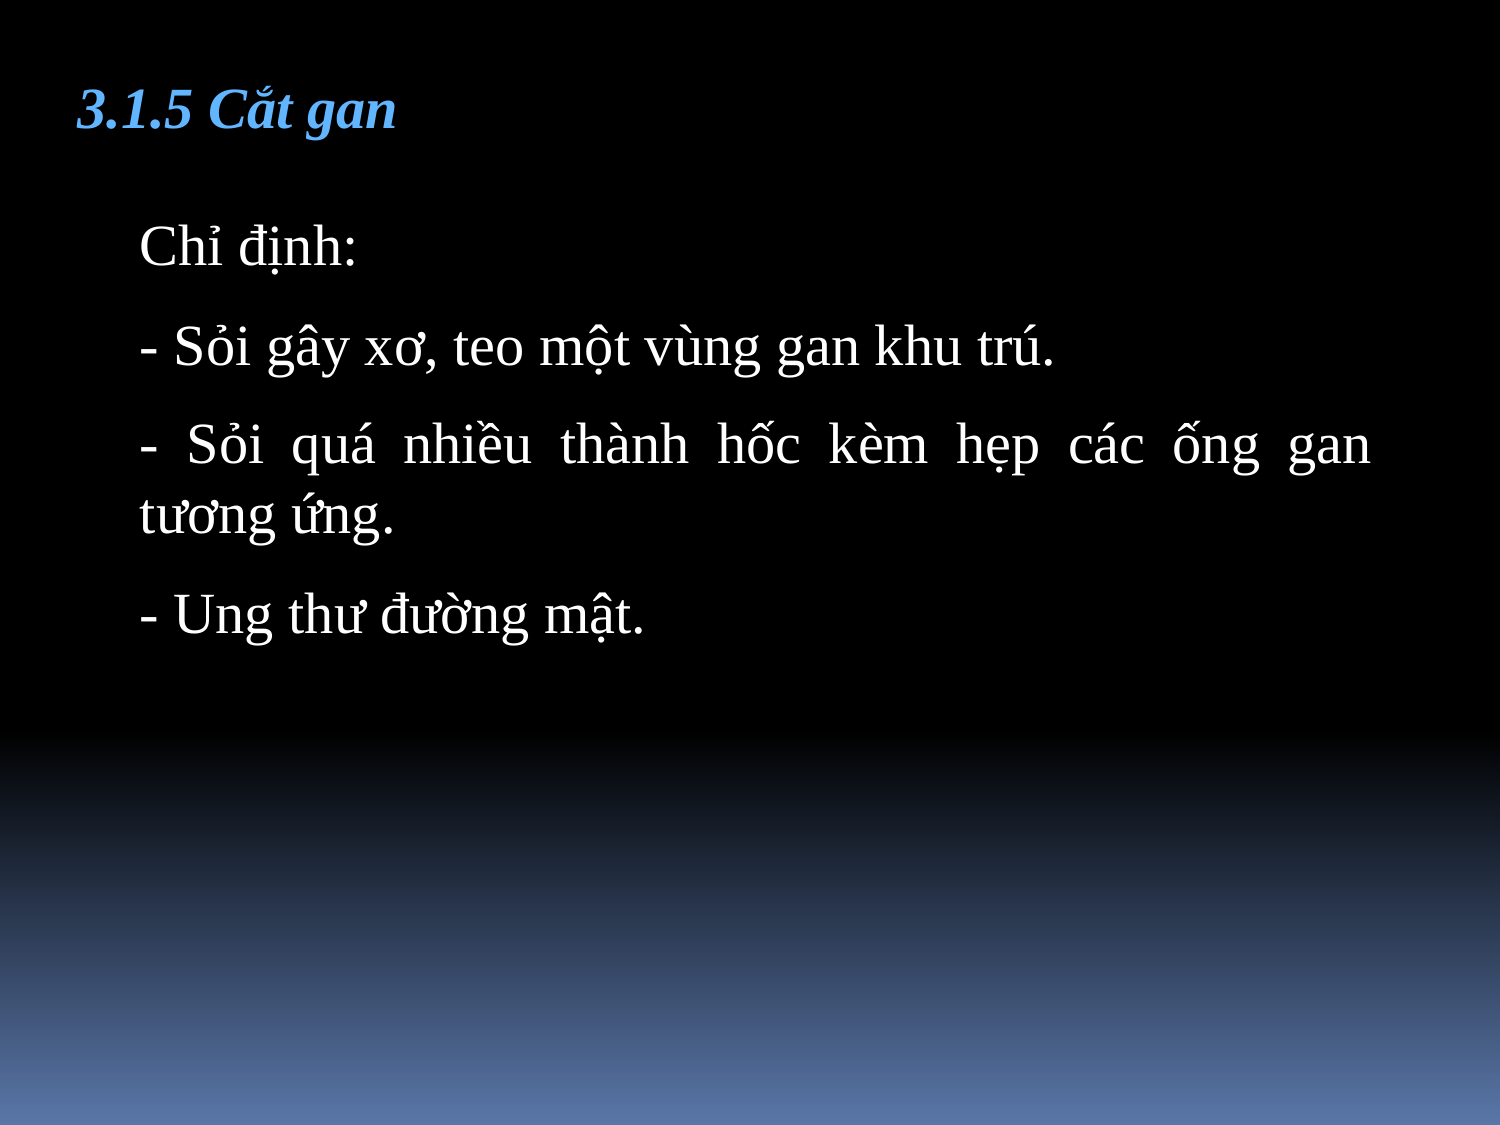

3.1.5 Cắt gan
Chỉ định:
- Sỏi gây xơ, teo một vùng gan khu trú.
- Sỏi quá nhiều thành hốc kèm hẹp các ống gan tương ứng.
- Ung thư đường mật.